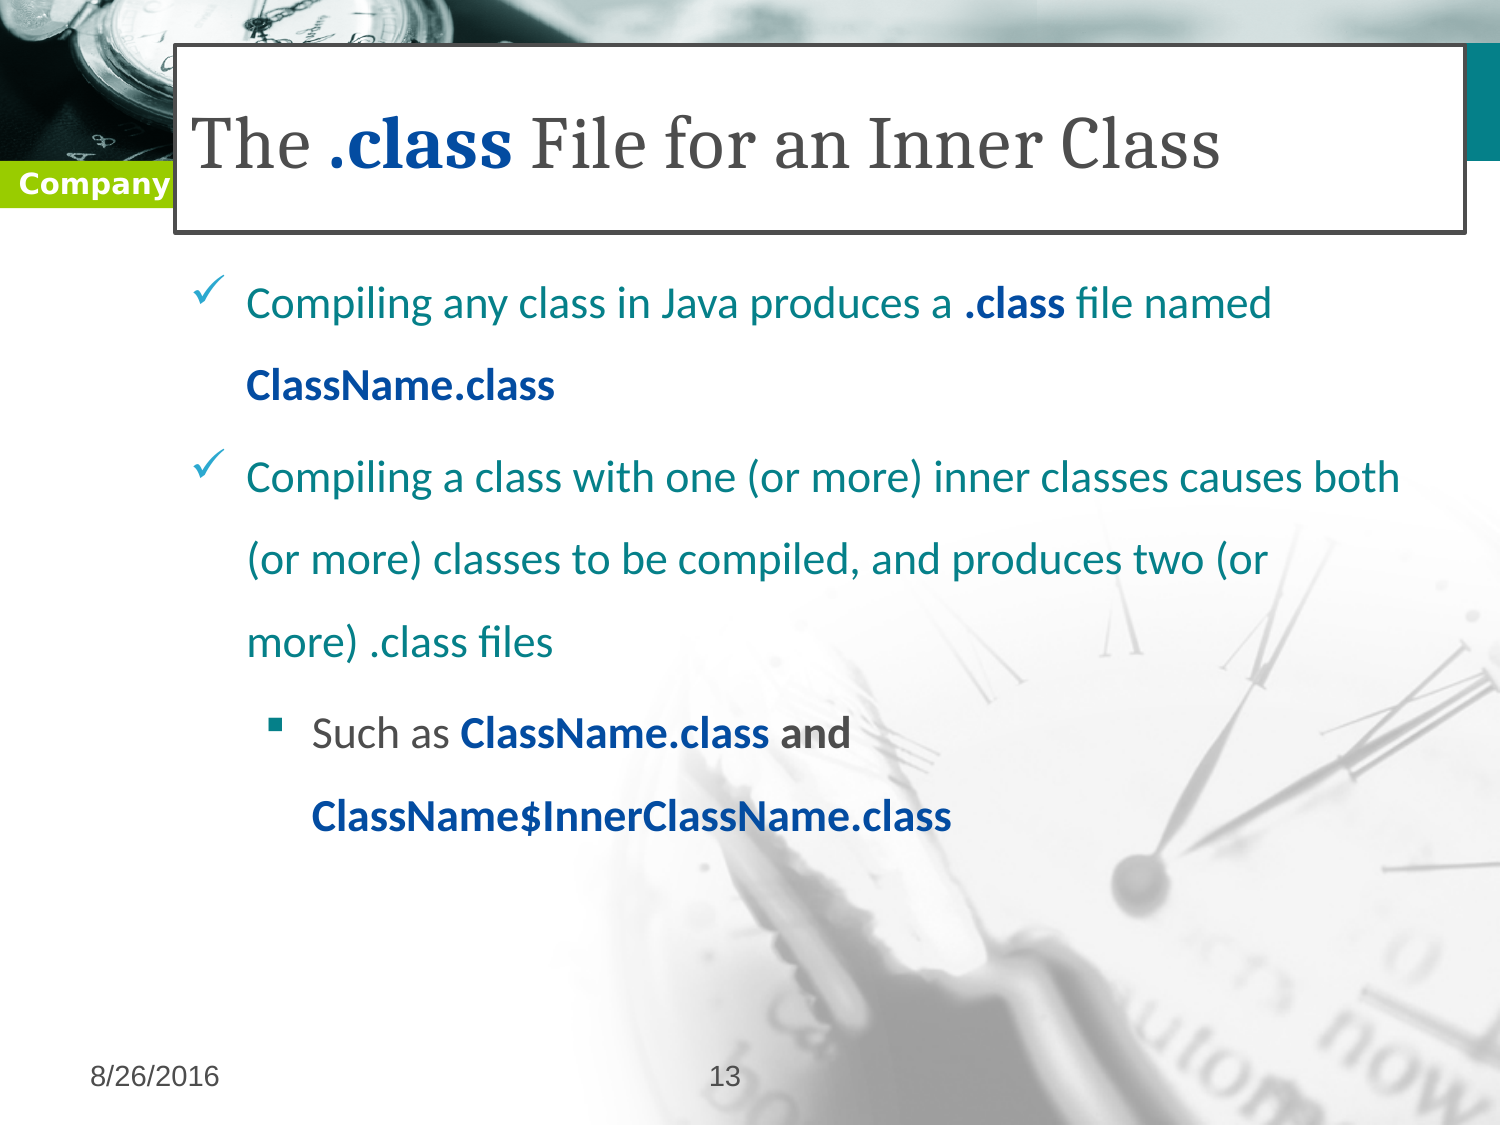

# The .class File for an Inner Class
Compiling any class in Java produces a .class file named ClassName.class
Compiling a class with one (or more) inner classes causes both (or more) classes to be compiled, and produces two (or more) .class files
Such as ClassName.class and ClassName$InnerClassName.class

8/26/2016
13